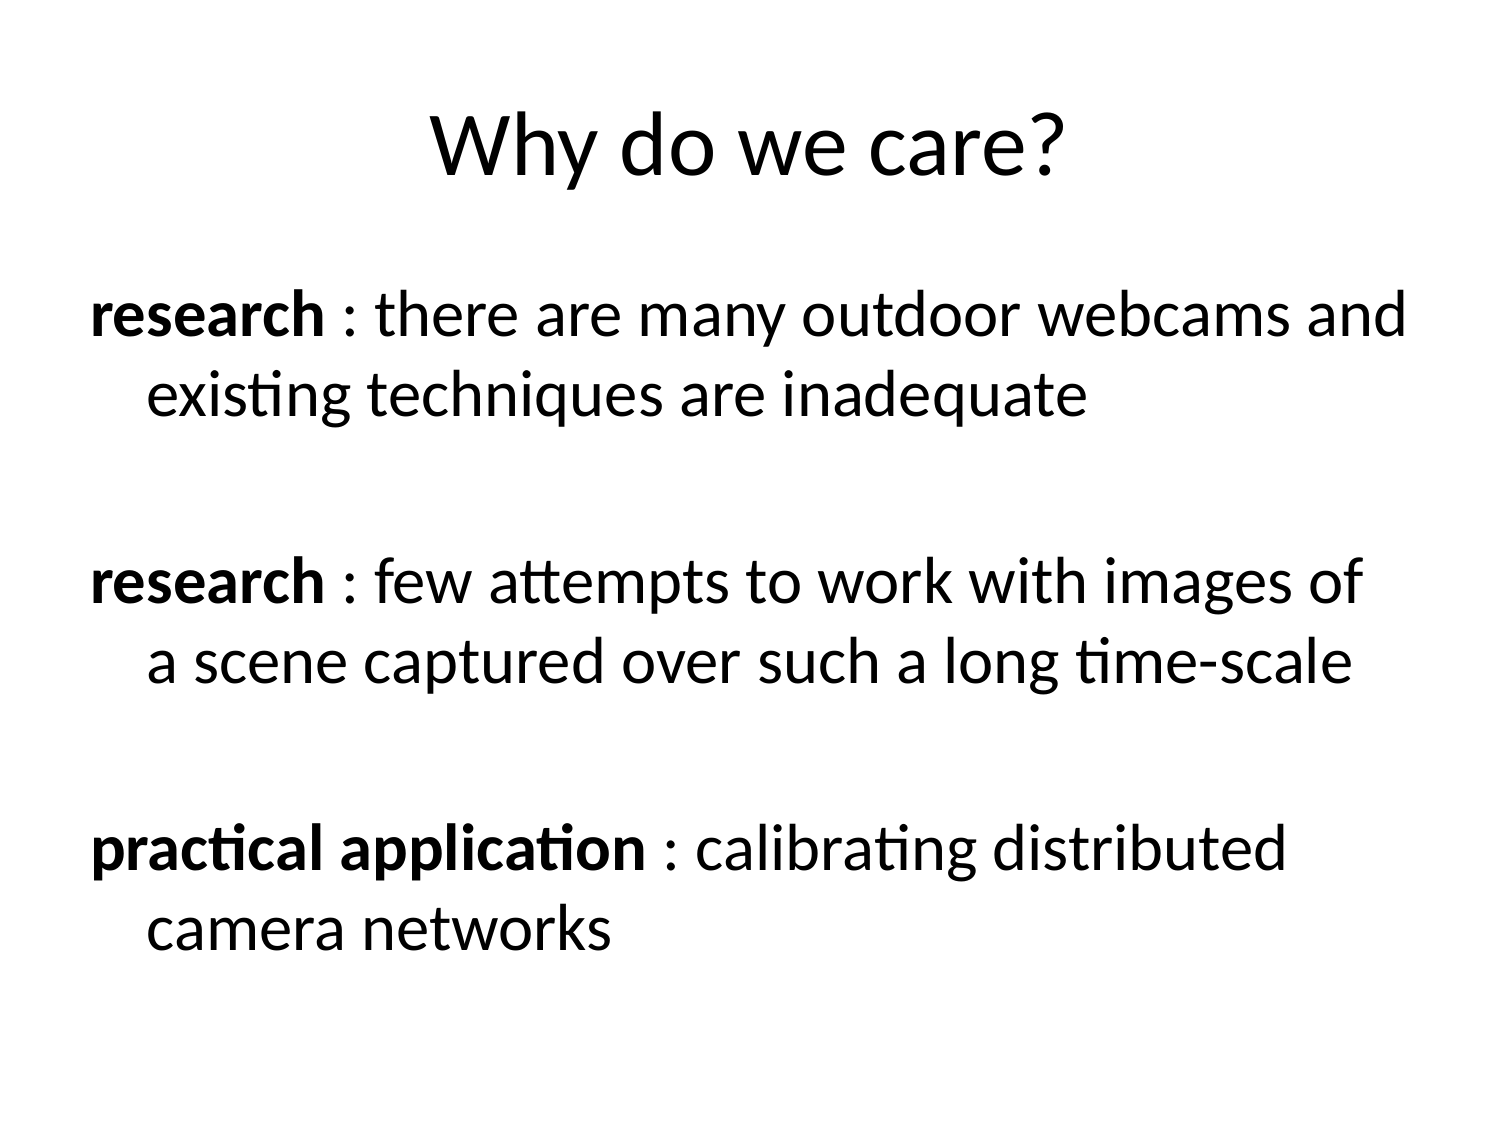

# Why do we care?
research : there are many outdoor webcams and existing techniques are inadequate

research : few attempts to work with images of a scene captured over such a long time-scale

practical application : calibrating distributed camera networks